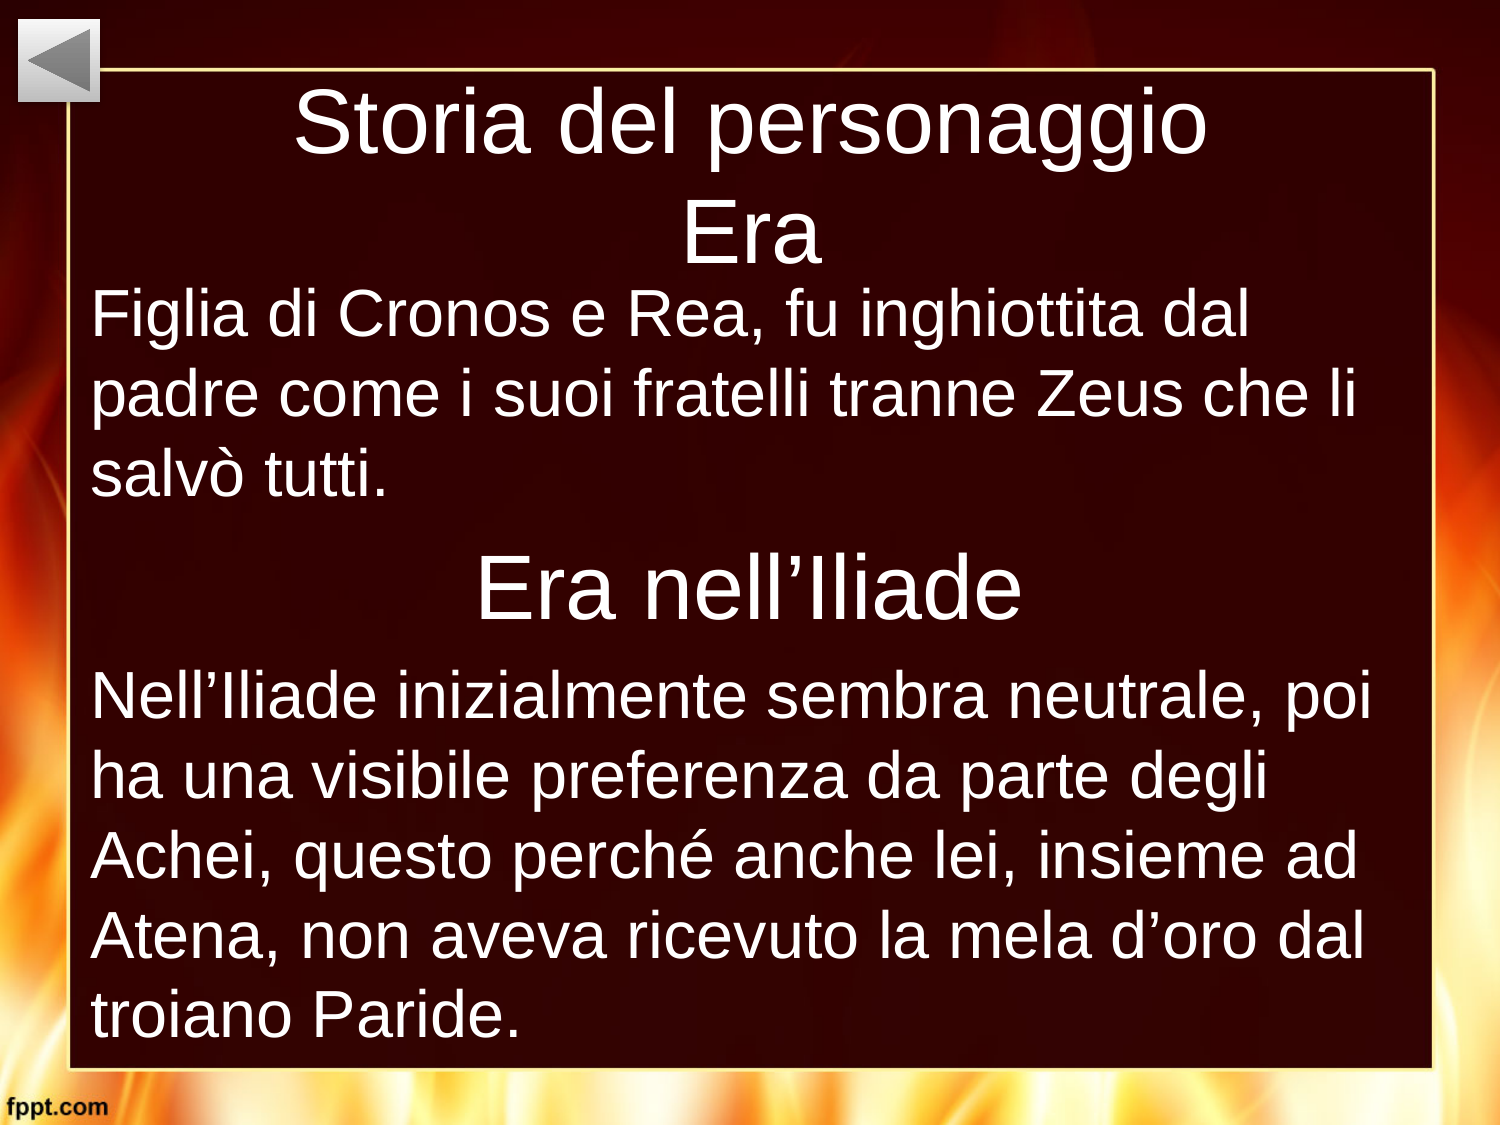

# Storia del personaggio Era
Figlia di Cronos e Rea, fu inghiottita dal padre come i suoi fratelli tranne Zeus che li salvò tutti.
Era nell’Iliade
Nell’Iliade inizialmente sembra neutrale, poi ha una visibile preferenza da parte degli Achei, questo perché anche lei, insieme ad Atena, non aveva ricevuto la mela d’oro dal troiano Paride.